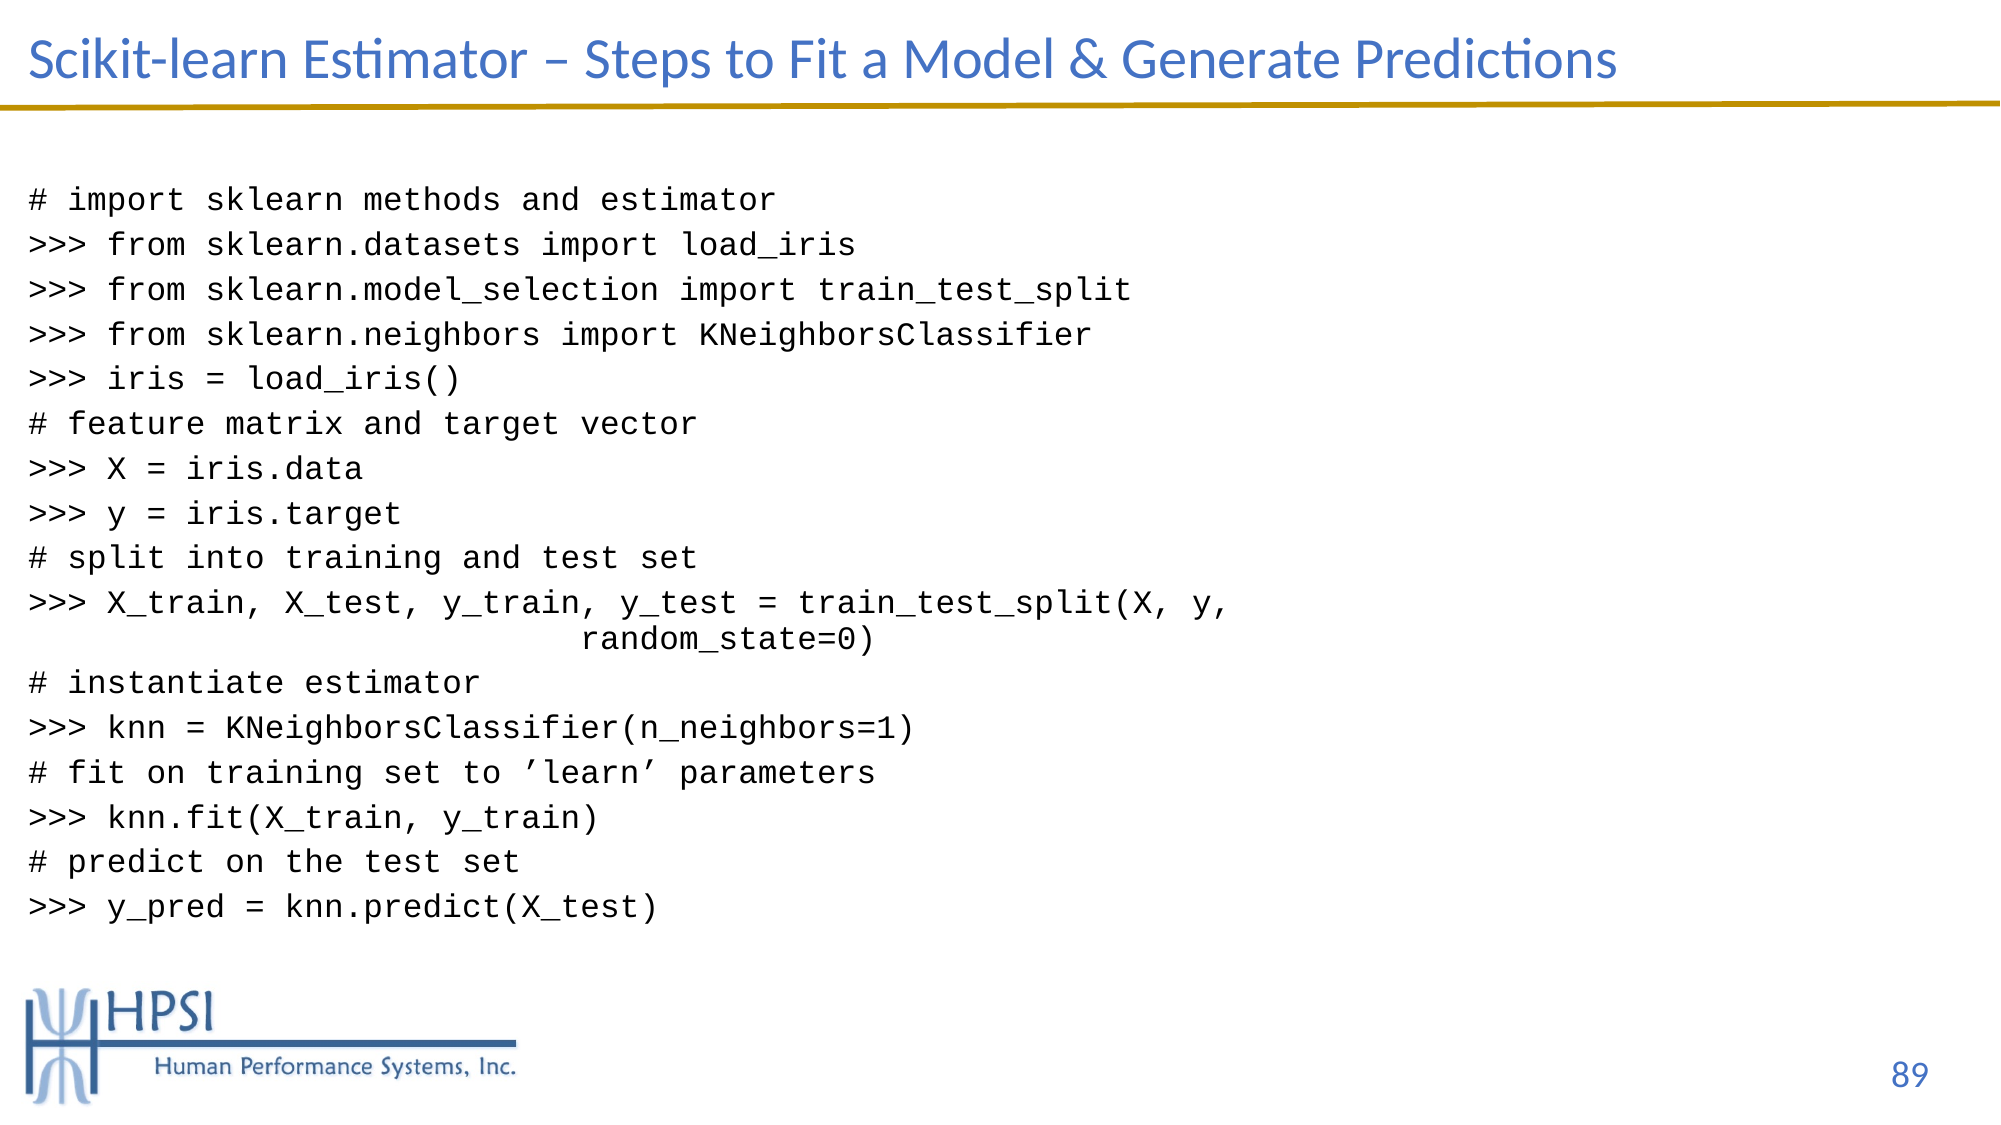

# Scikit-learn Estimator – Steps to Fit a Model & Generate Predictions
# import sklearn methods and estimator
>>> from sklearn.datasets import load_iris
>>> from sklearn.model_selection import train_test_split
>>> from sklearn.neighbors import KNeighborsClassifier
>>> iris = load_iris()
# feature matrix and target vector
>>> X = iris.data
>>> y = iris.target
# split into training and test set
>>> X_train, X_test, y_train, y_test = train_test_split(X, y,                                                     random_state=0)
# instantiate estimator
>>> knn = KNeighborsClassifier(n_neighbors=1)
# fit on training set to ’learn’ parameters
>>> knn.fit(X_train, y_train)
# predict on the test set
>>> y_pred = knn.predict(X_test)

89